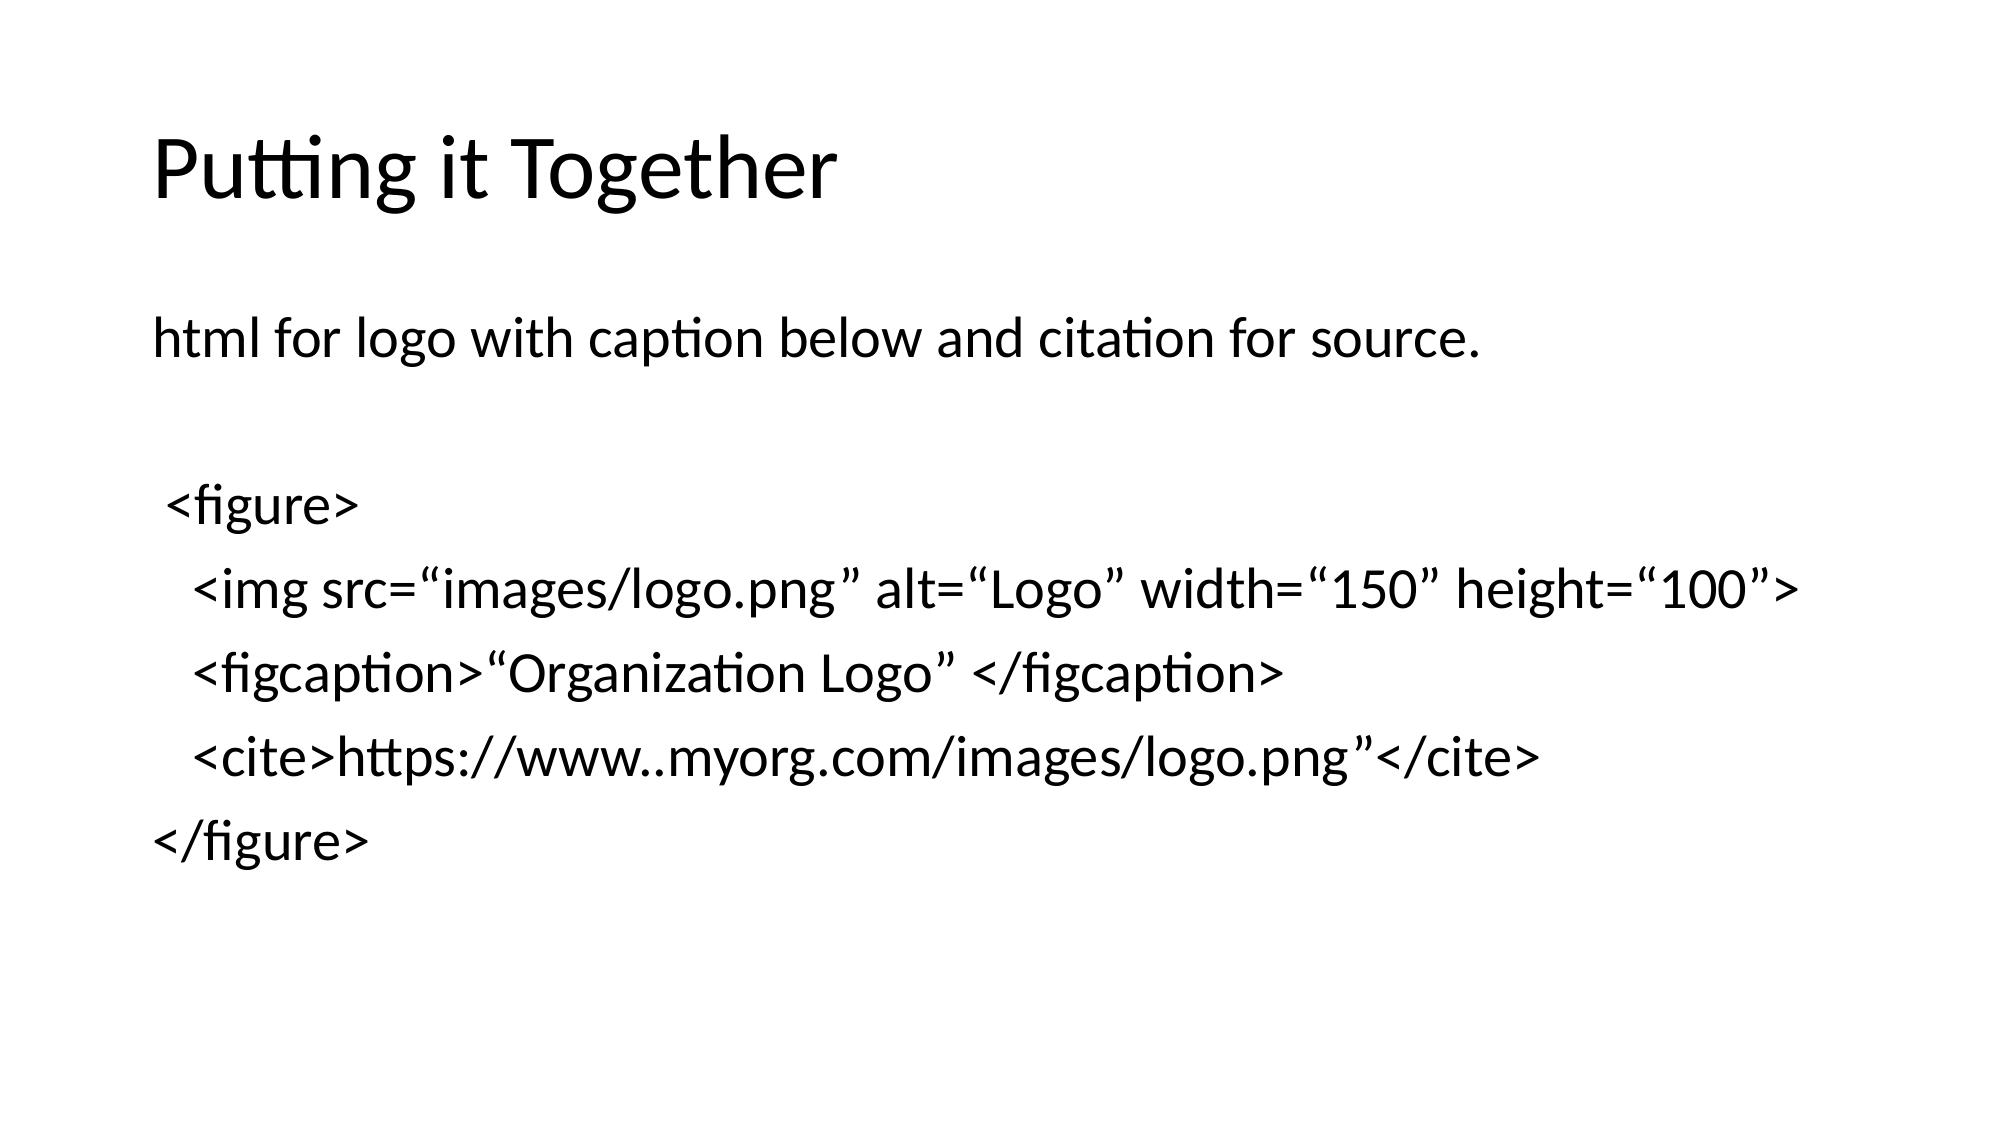

# Putting it Together
html for logo with caption below and citation for source.

 <figure>
   <img src=“images/logo.png” alt=“Logo” width=“150” height=“100”>
   <figcaption>“Organization Logo” </figcaption>
   <cite>https://www..myorg.com/images/logo.png”</cite>
</figure>